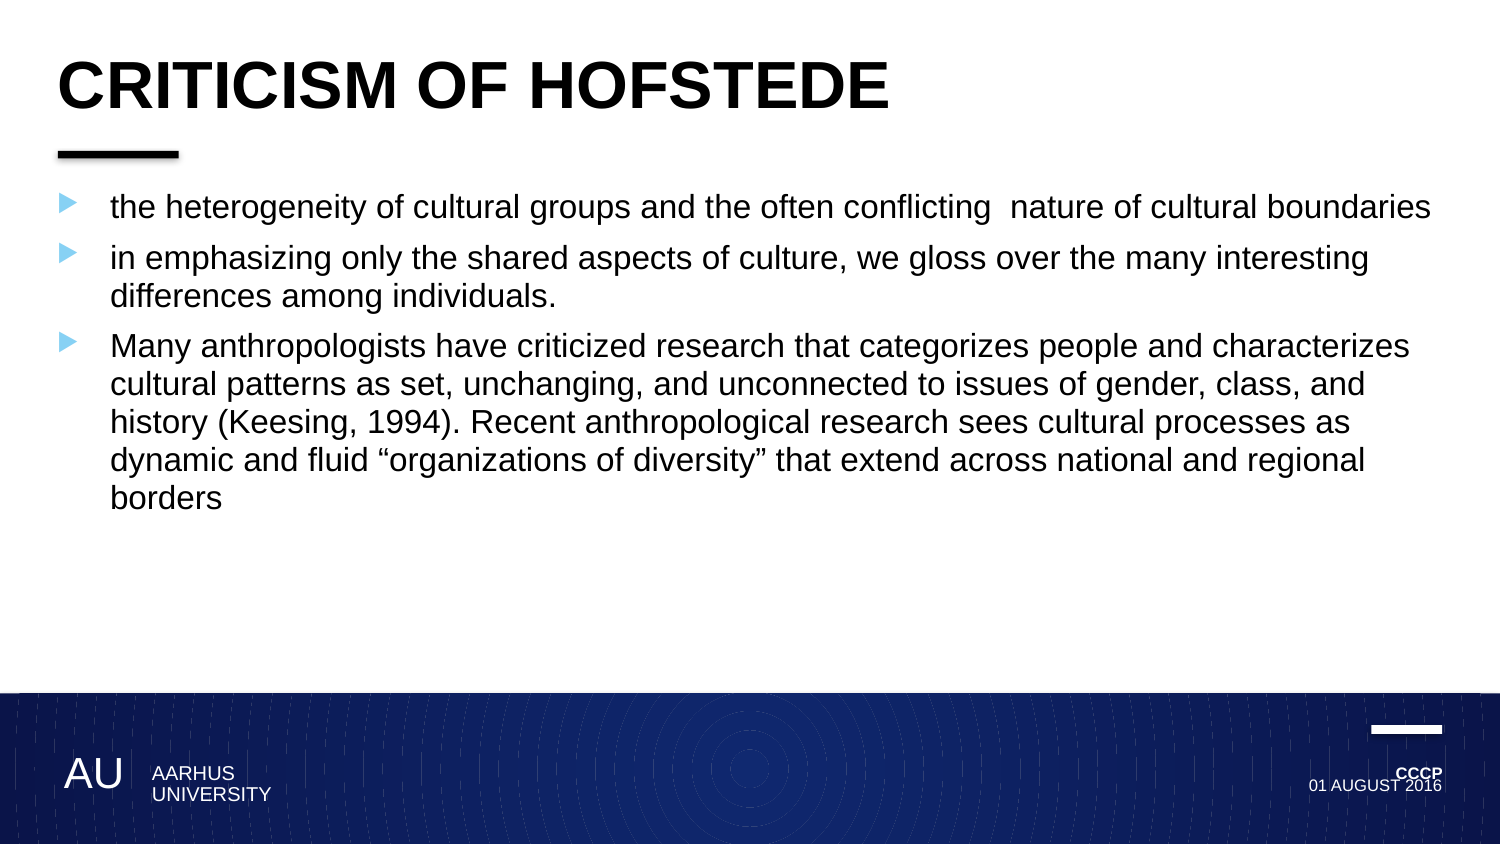

# Criticism of hofstede
the heterogeneity of cultural groups and the often conflicting  nature of cultural boundaries
in emphasizing only the shared aspects of culture, we gloss over the many interesting differences among individuals.
Many anthropologists have criticized research that categorizes people and characterizes cultural patterns as set, unchanging, and unconnected to issues of gender, class, and history (Keesing, 1994). Recent anthropological research sees cultural processes as dynamic and fluid “organizations of diversity” that extend across national and regional borders